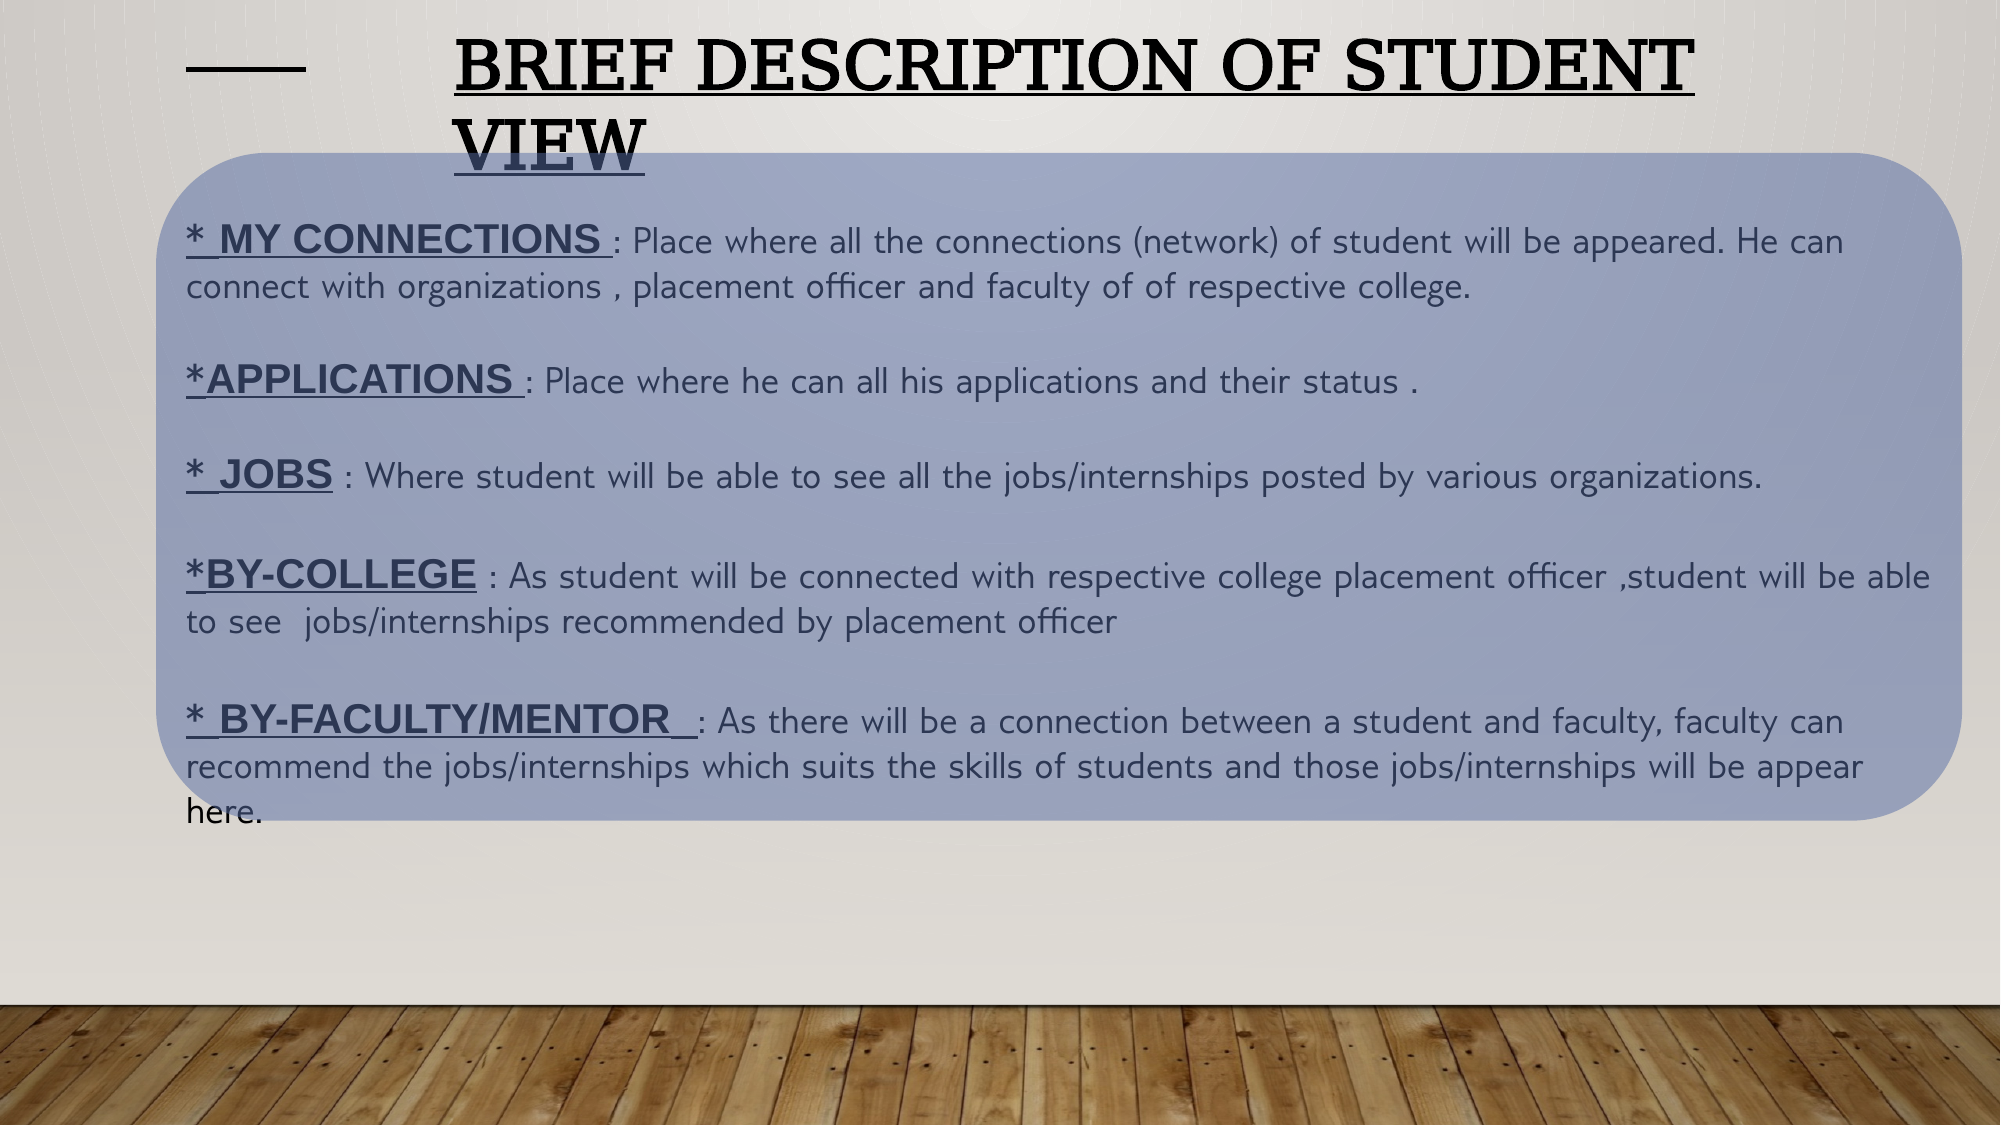

* MY CONNECTIONS : Place where all the connections (network) of student will be appeared. He can connect with organizations , placement officer and faculty of of respective college.

*APPLICATIONS : Place where he can all his applications and their status .

* JOBS : Where student will be able to see all the jobs/internships posted by various organizations.

*BY-COLLEGE : As student will be connected with respective college placement officer ,student will be able to see  jobs/internships recommended by placement officer

* BY-FACULTY/MENTOR  : As there will be a connection between a student and faculty, faculty can recommend the jobs/internships which suits the skills of students and those jobs/internships will be appear here.

BRIEF DESCRIPTION OF STUDENT VIEW